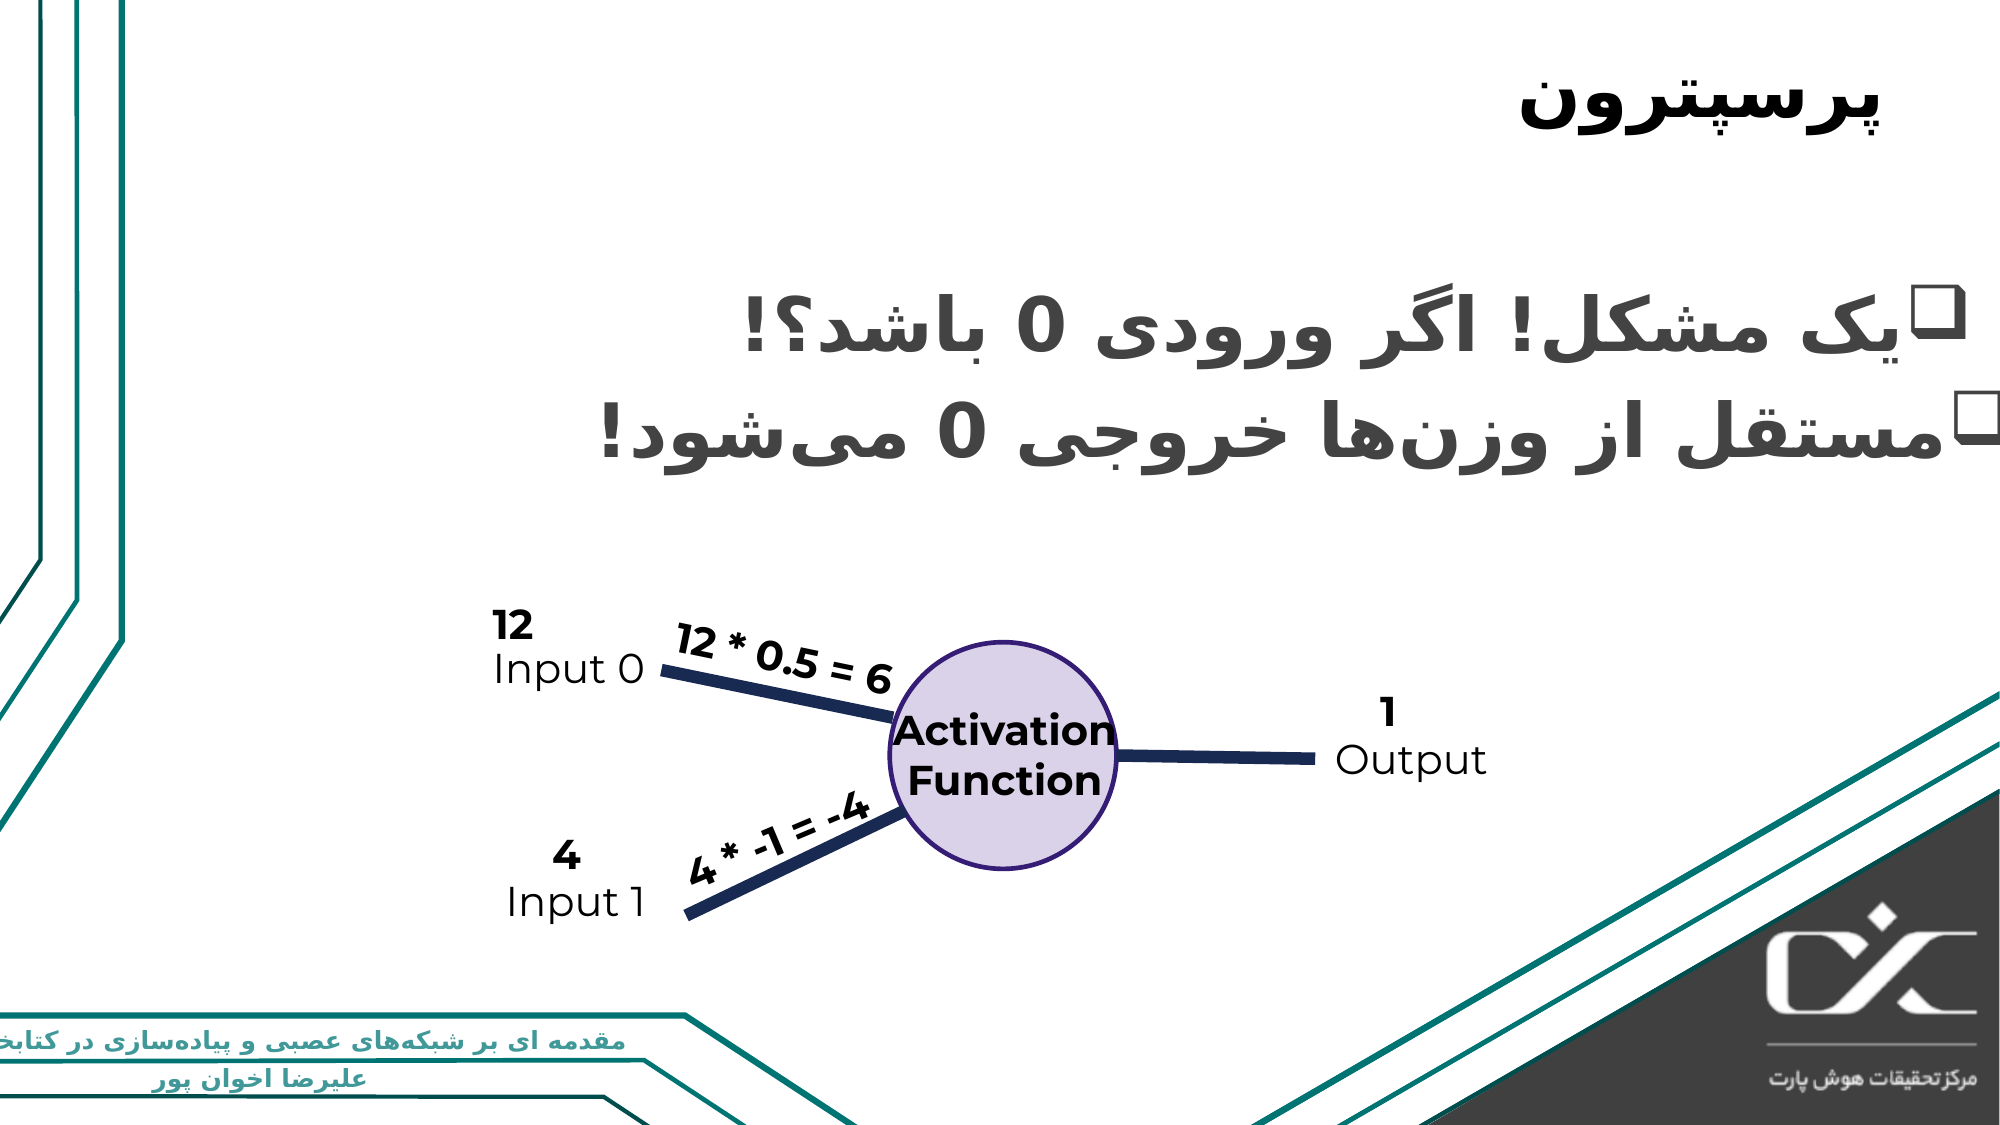

# پرسپترون
یک مشکل! اگر ورودی 0 باشد؟!
مستقل از وزن‌ها خروجی 0 می‌شود!
12
12 * 0.5 = 6
Input 0

1
Activation
Function
Output
4 * -1 = -4
4
Input 1